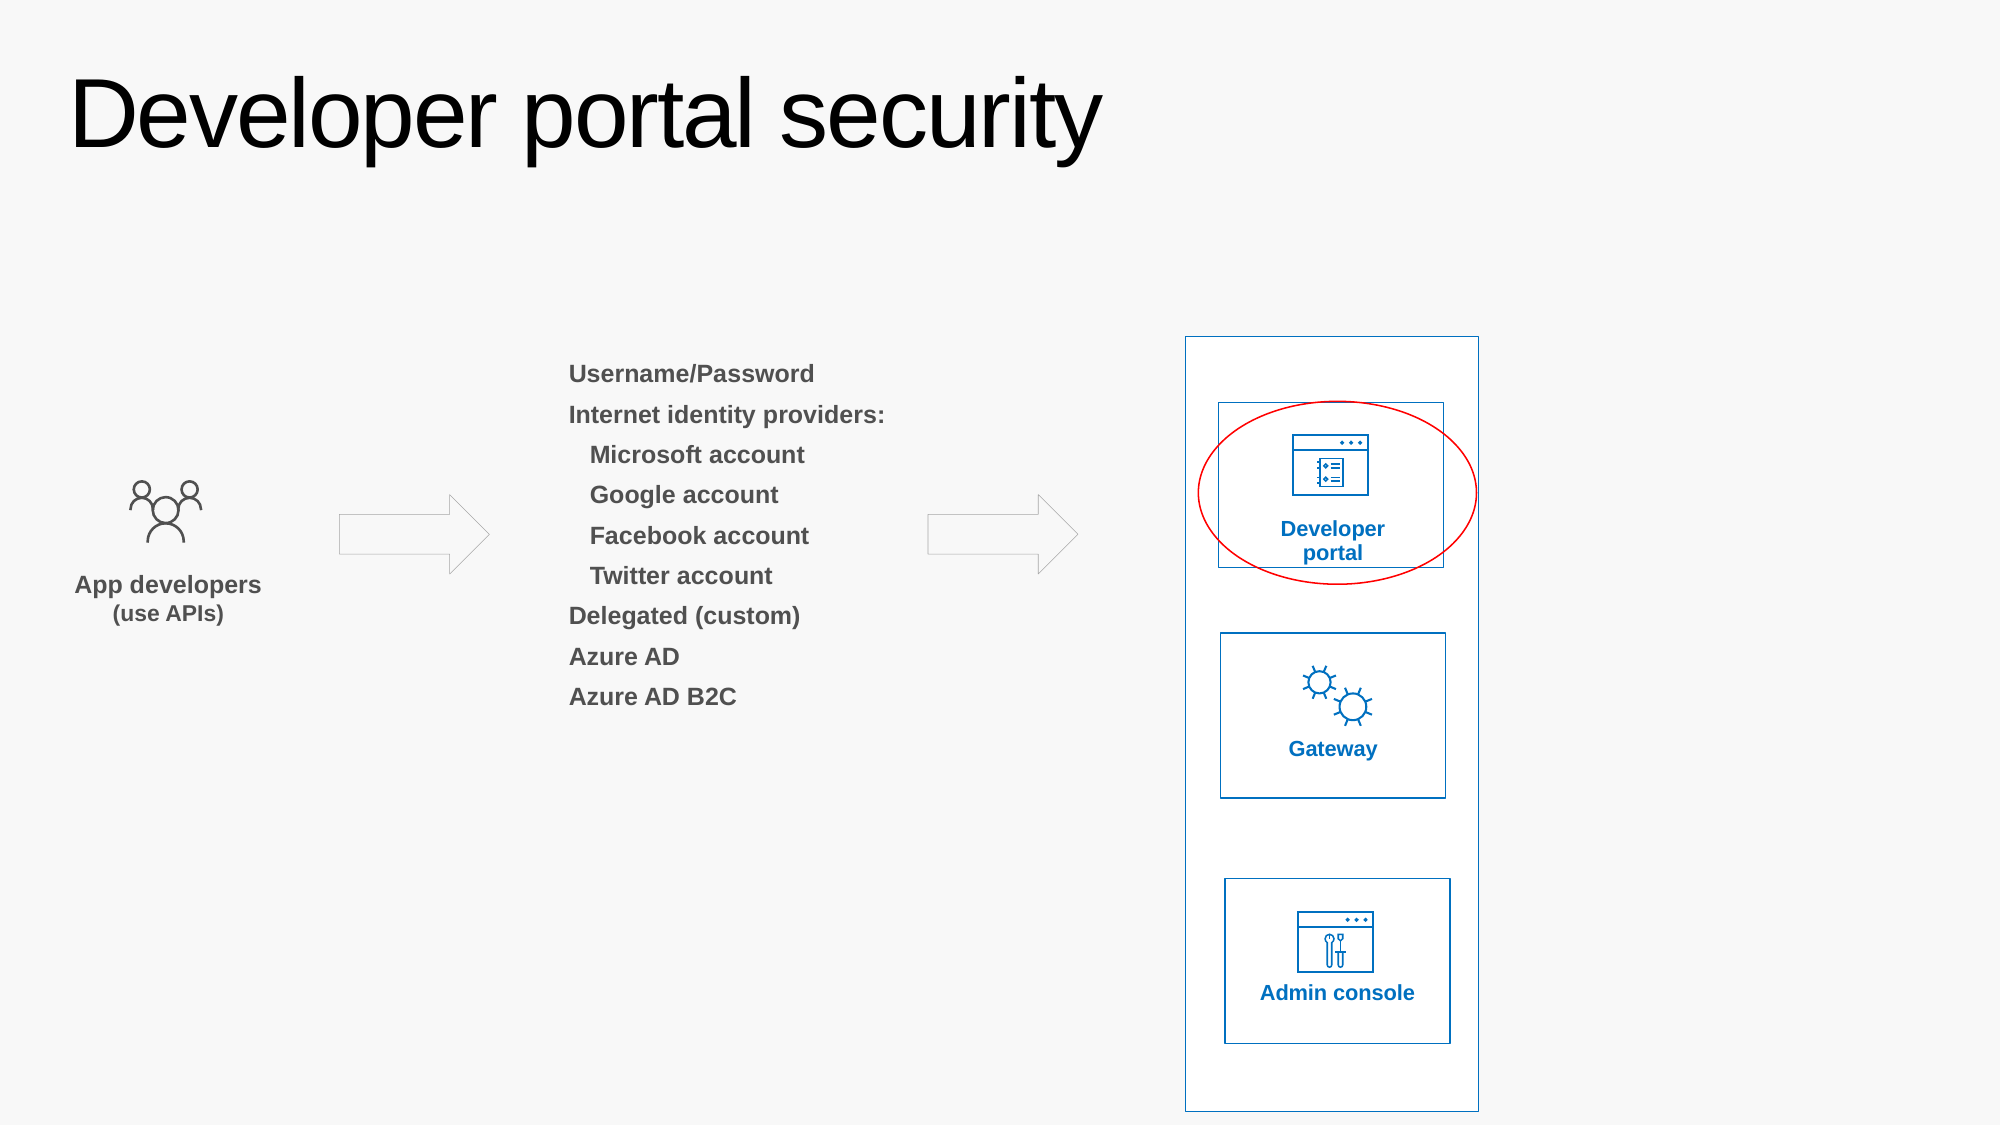

# Developer portal security

Developer portal

Gateway

Admin console
Username/Password
Internet identity providers:
   Microsoft account
   Google account
   Facebook account
   Twitter account
Delegated (custom)
Azure AD
Azure AD B2C

App developers
(use APIs)